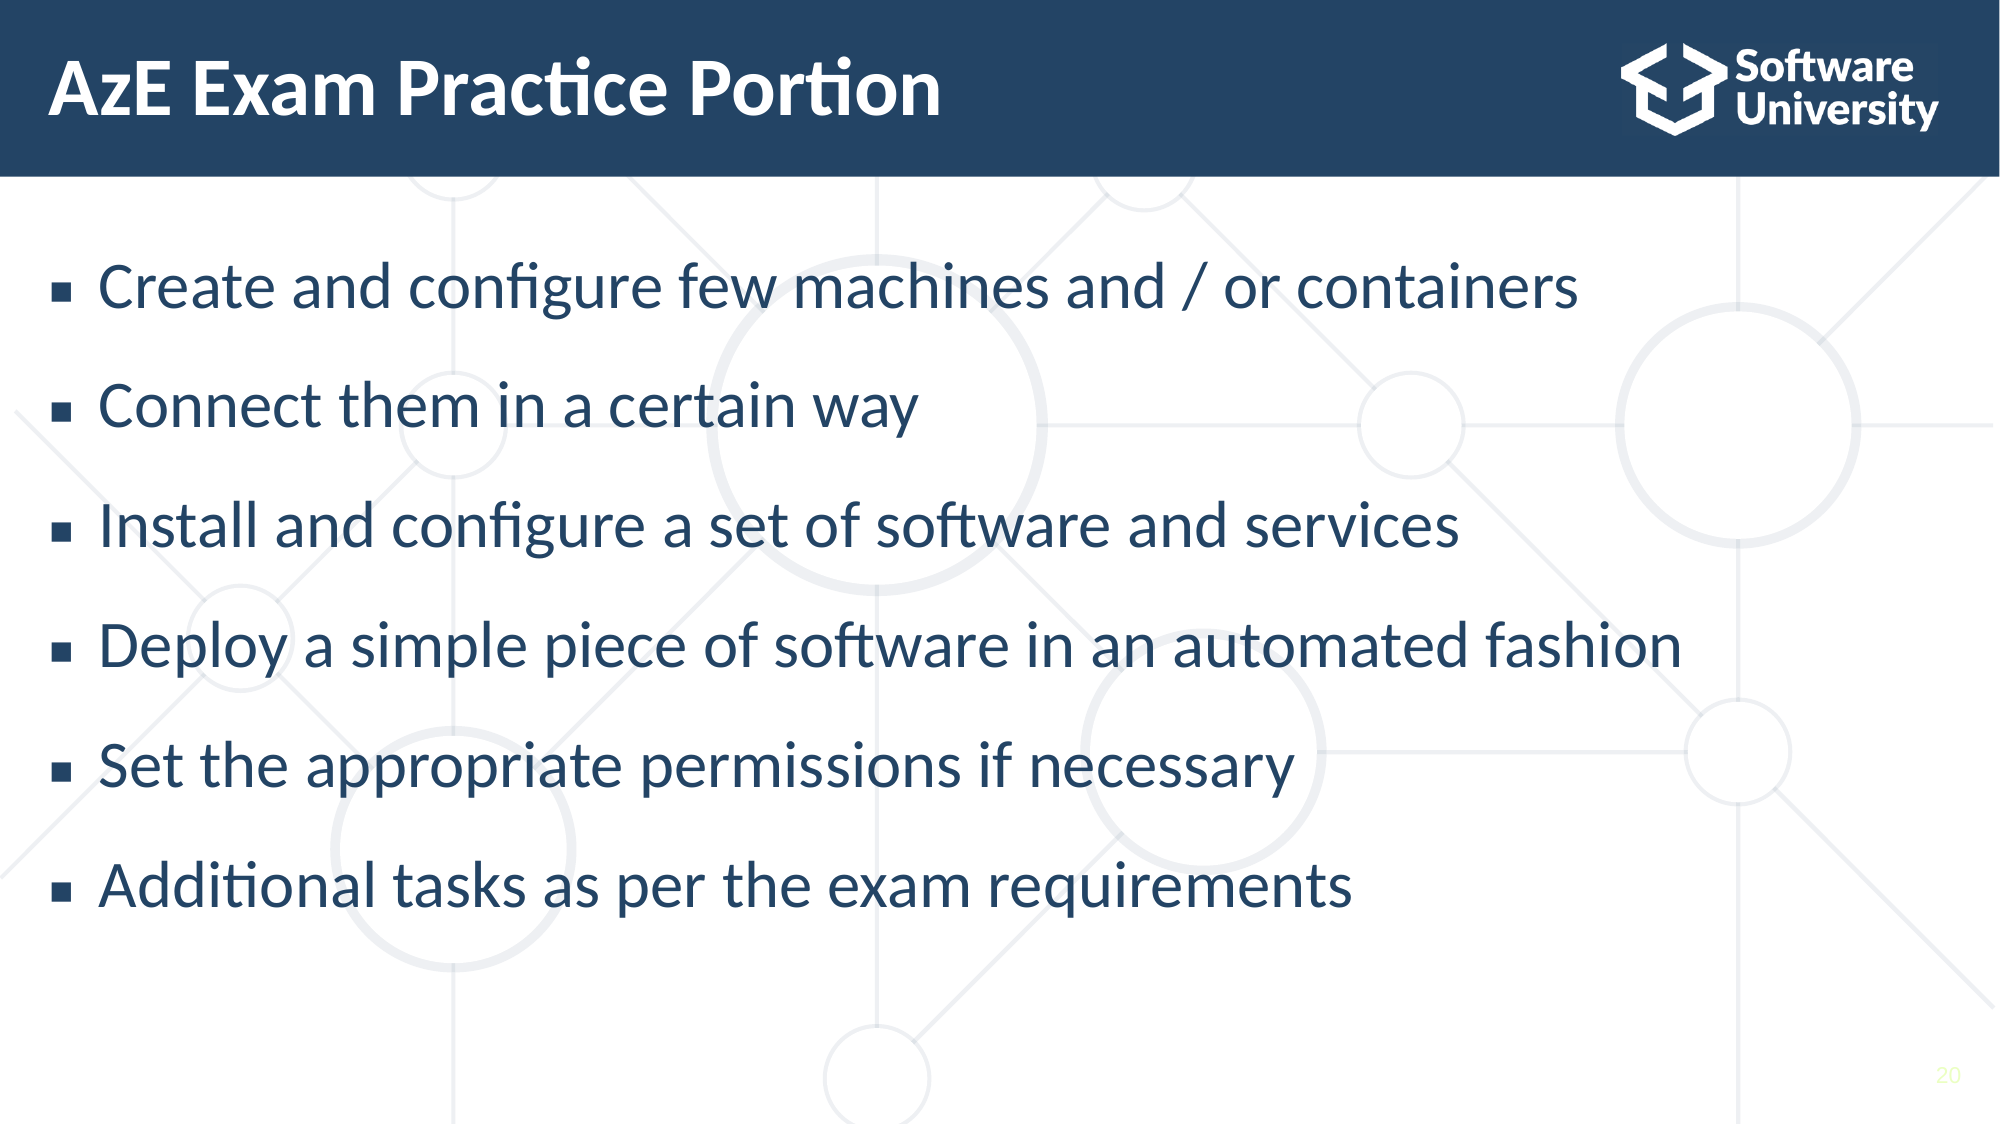

# AzE Exam Practice Portion
Create and configure few machines and / or containers
Connect them in a certain way
Install and configure a set of software and services
Deploy a simple piece of software in an automated fashion
Set the appropriate permissions if necessary
Additional tasks as per the exam requirements
20